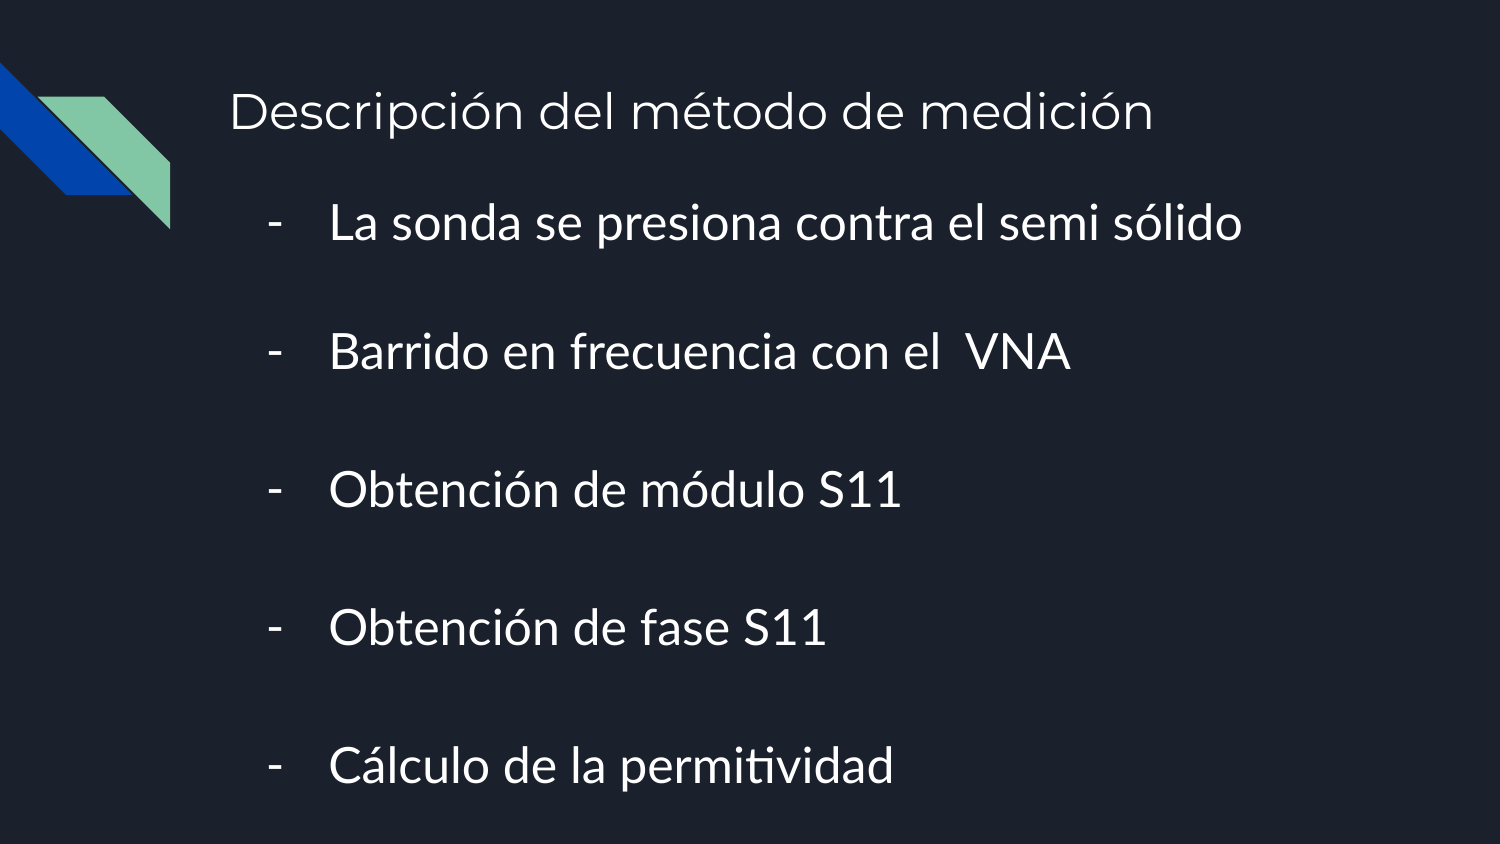

# Descripción del método de medición
La sonda se presiona contra el semi sólido
Barrido en frecuencia con el  VNA
Obtención de módulo S11
Obtención de fase S11
Cálculo de la permitividad